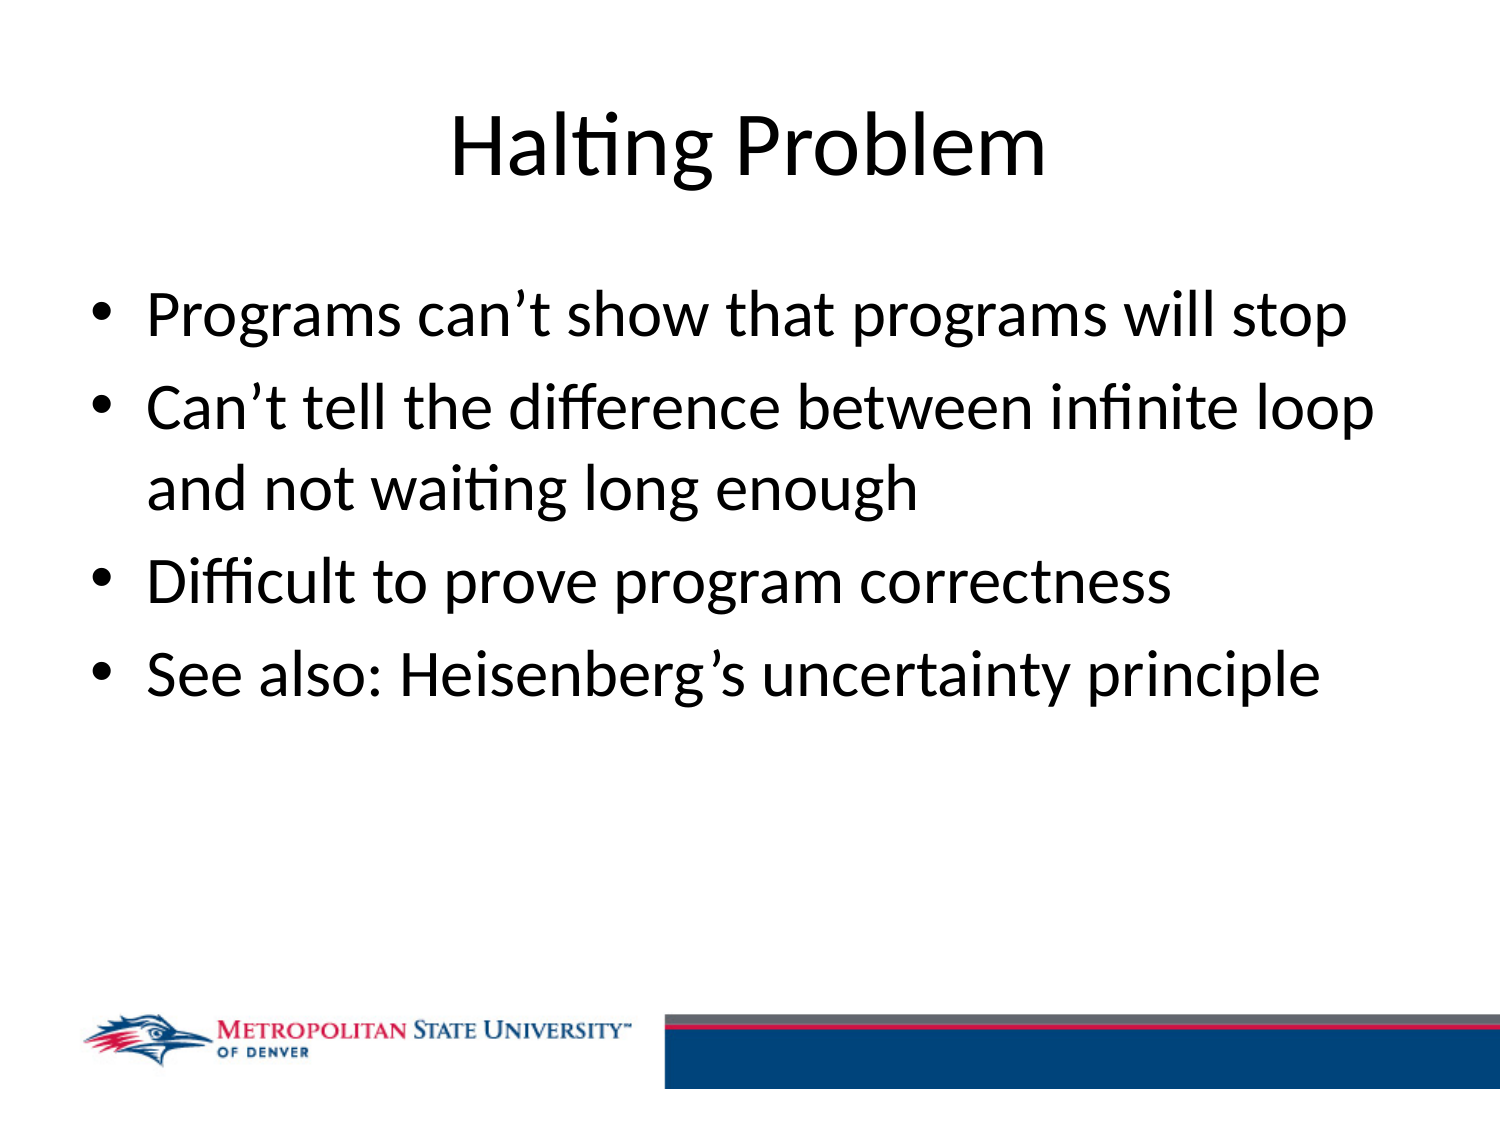

# Halting Problem
Programs can’t show that programs will stop
Can’t tell the difference between infinite loop and not waiting long enough
Difficult to prove program correctness
See also: Heisenberg’s uncertainty principle